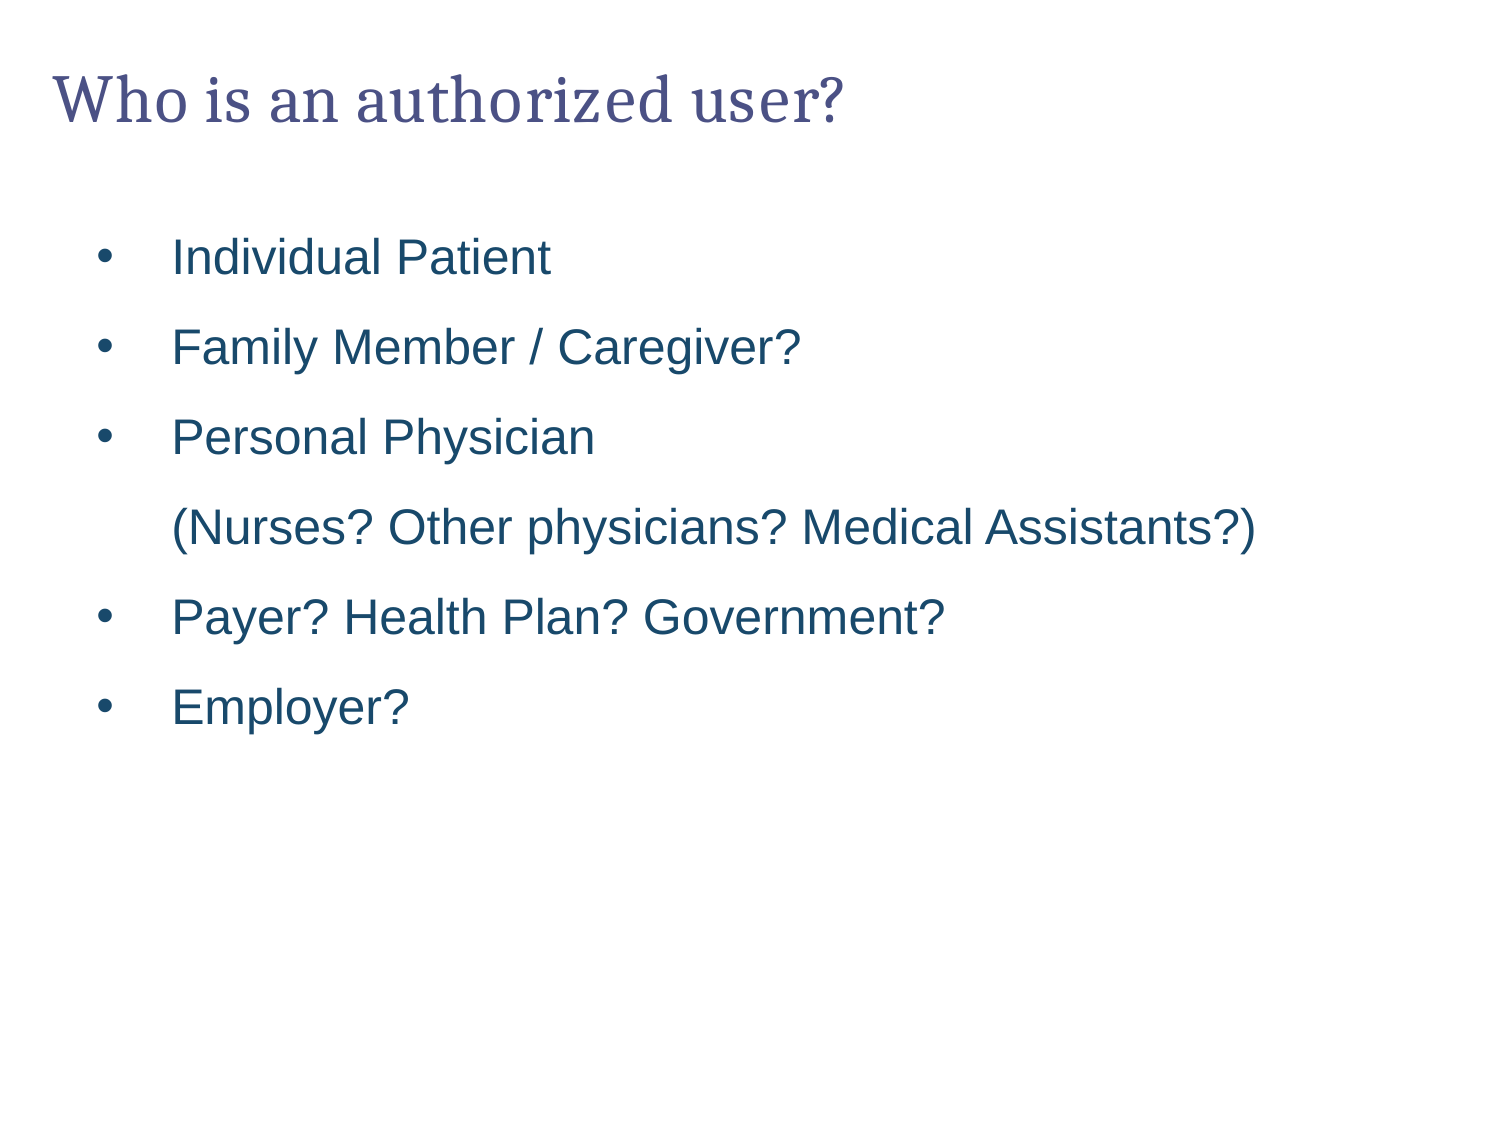

# Who is an authorized user?
Individual Patient
Family Member / Caregiver?
Personal Physician
(Nurses? Other physicians? Medical Assistants?)
Payer? Health Plan? Government?
Employer?